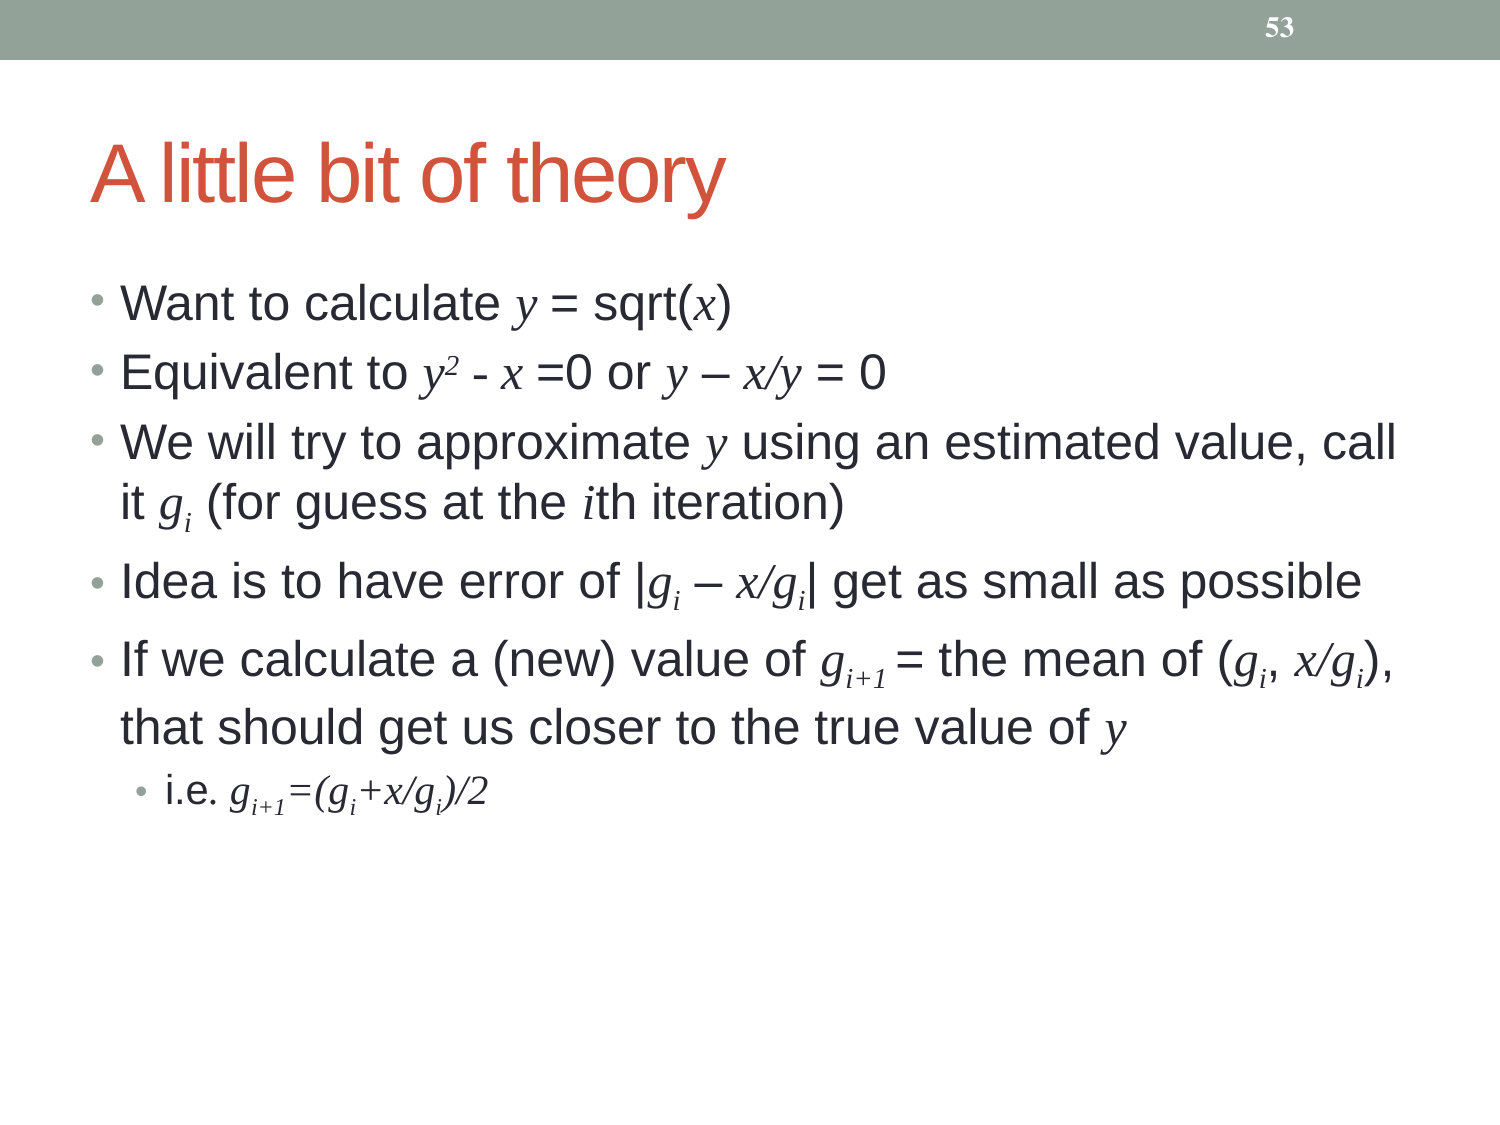

53
# A little bit of theory
Want to calculate y = sqrt(x)
Equivalent to y2 - x =0 or y – x/y = 0
We will try to approximate y using an estimated value, call it gi (for guess at the ith iteration)
Idea is to have error of |gi – x/gi| get as small as possible
If we calculate a (new) value of gi+1 = the mean of (gi, x/gi), that should get us closer to the true value of y
i.e. gi+1=(gi+x/gi)/2